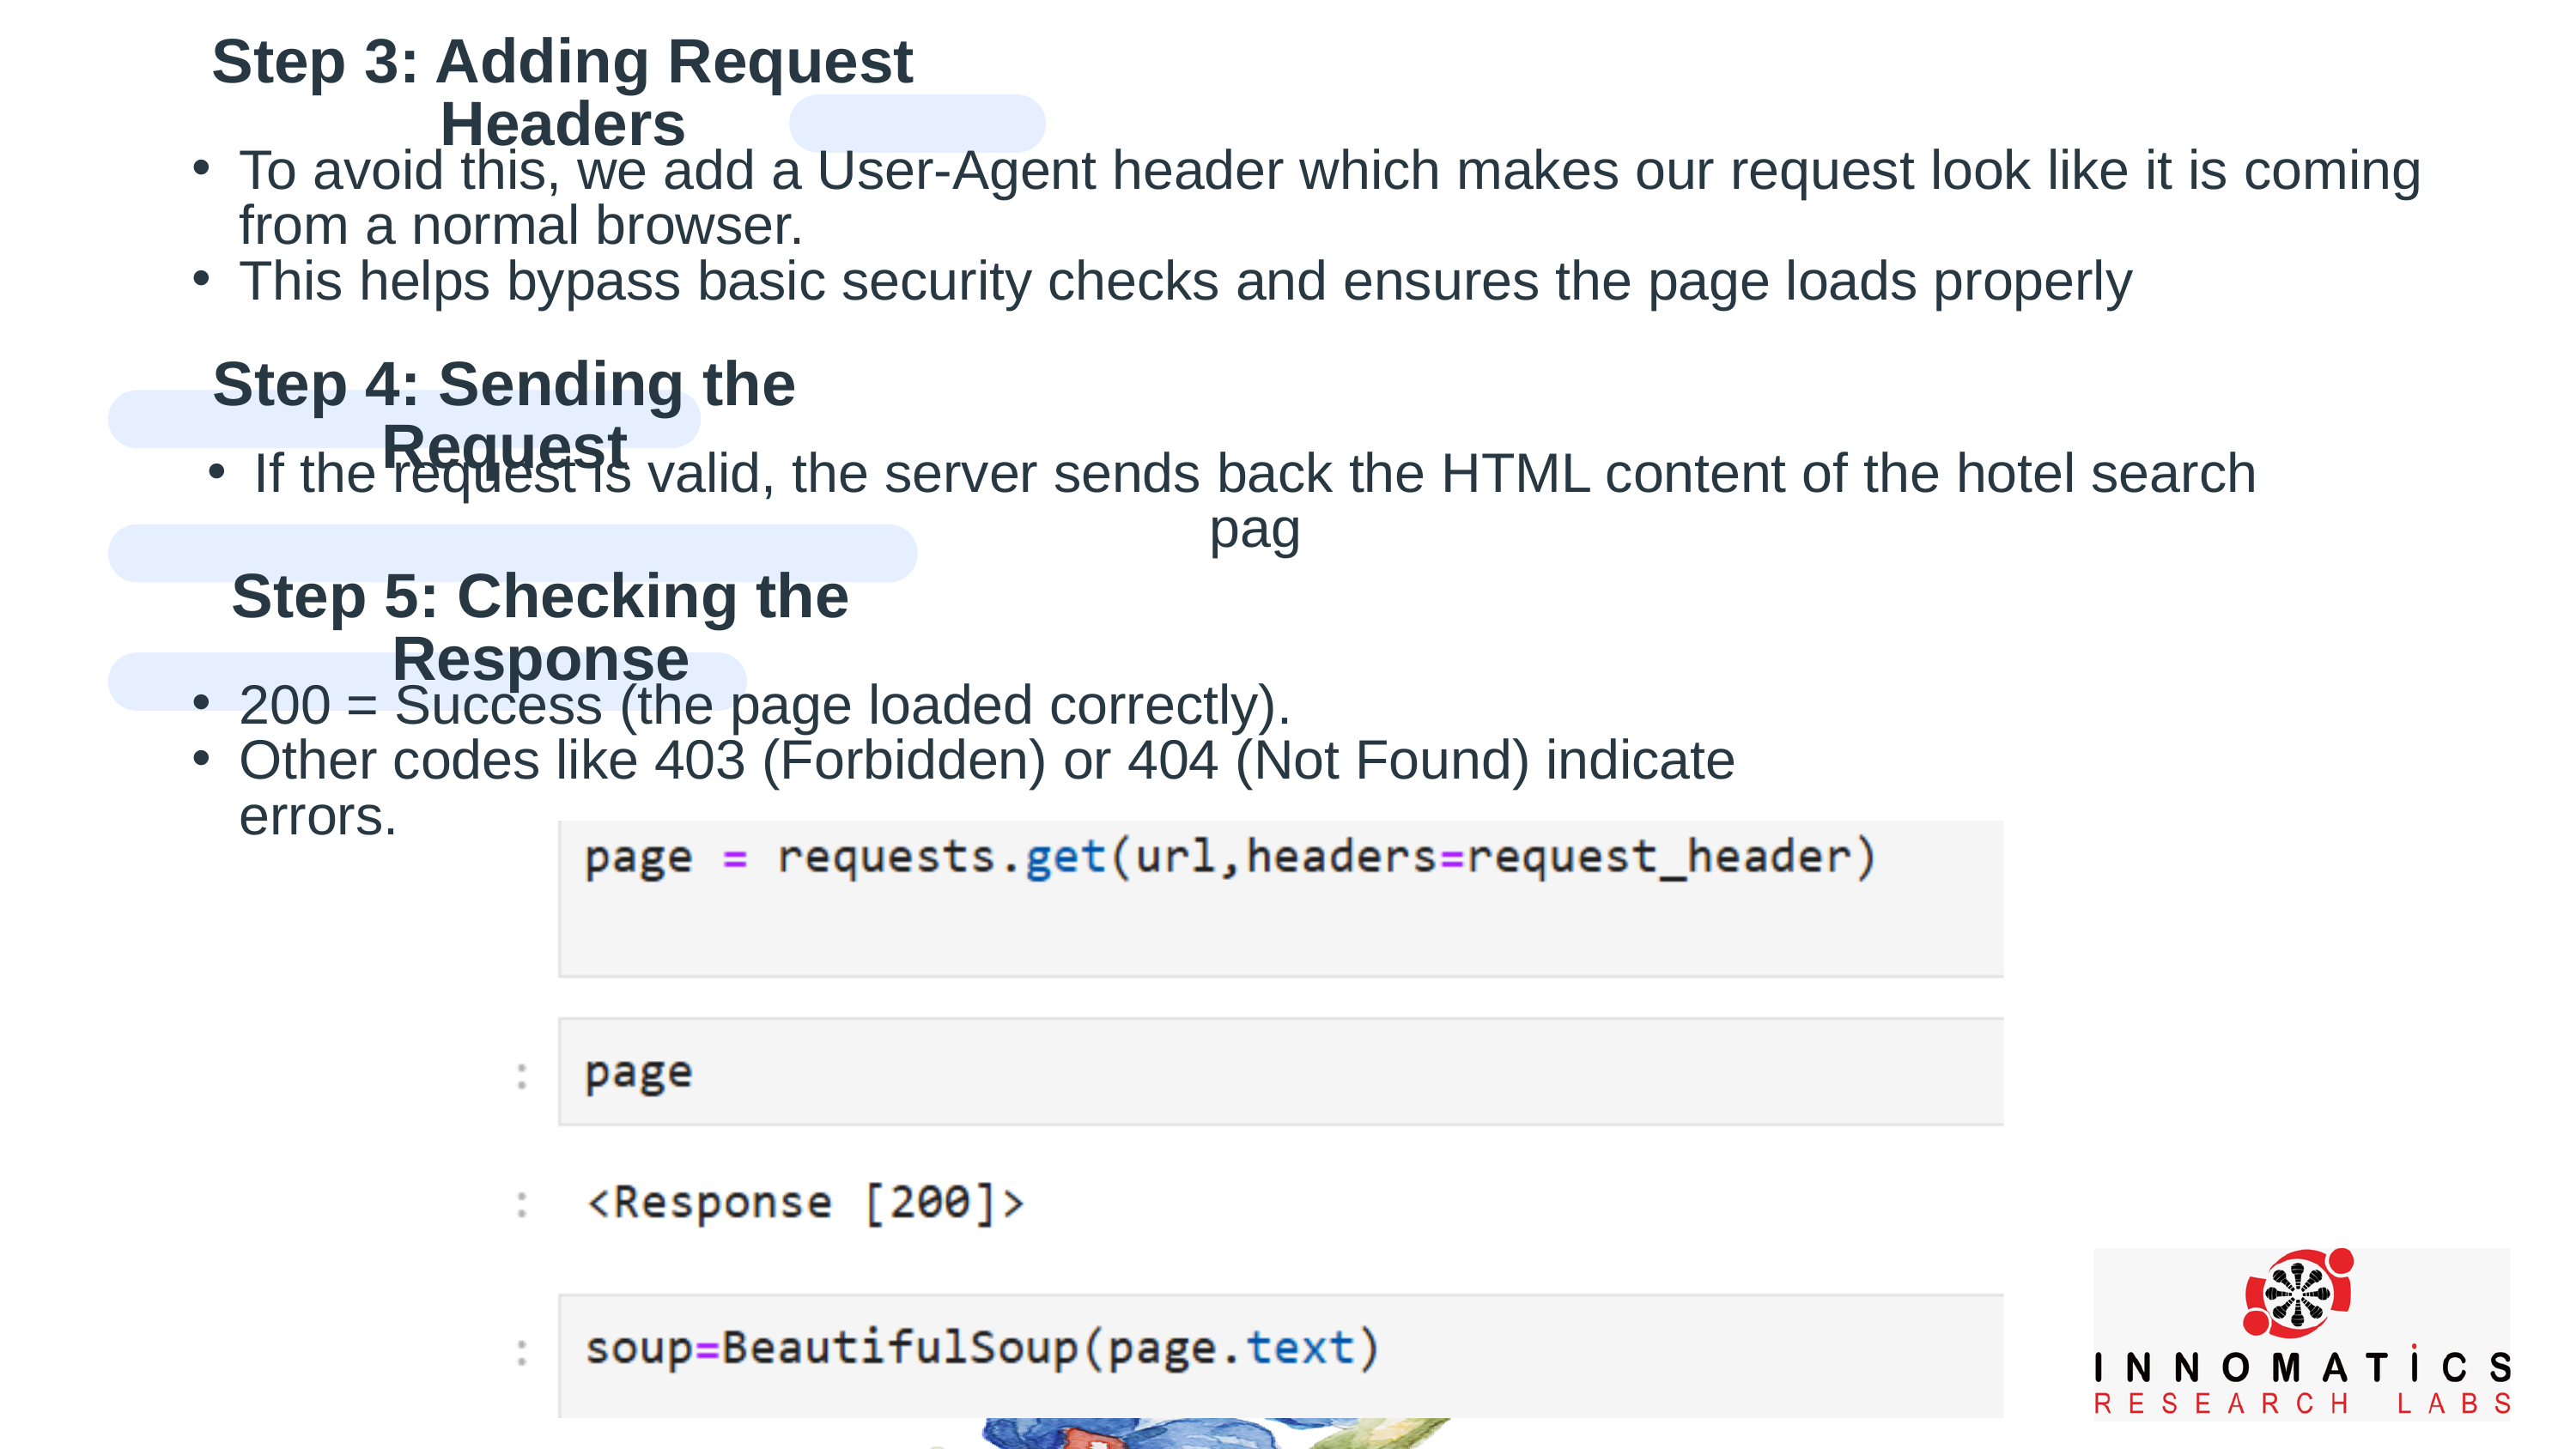

Step 3: Adding Request Headers

To avoid this, we add a User-Agent header which makes our request look like it is coming from a normal browser.
This helps bypass basic security checks and ensures the page loads properly

Step 4: Sending the Request

If the request is valid, the server sends back the HTML content of the hotel search pag

Step 5: Checking the Response

200 = Success (the page loaded correctly).
Other codes like 403 (Forbidden) or 404 (Not Found) indicate errors.